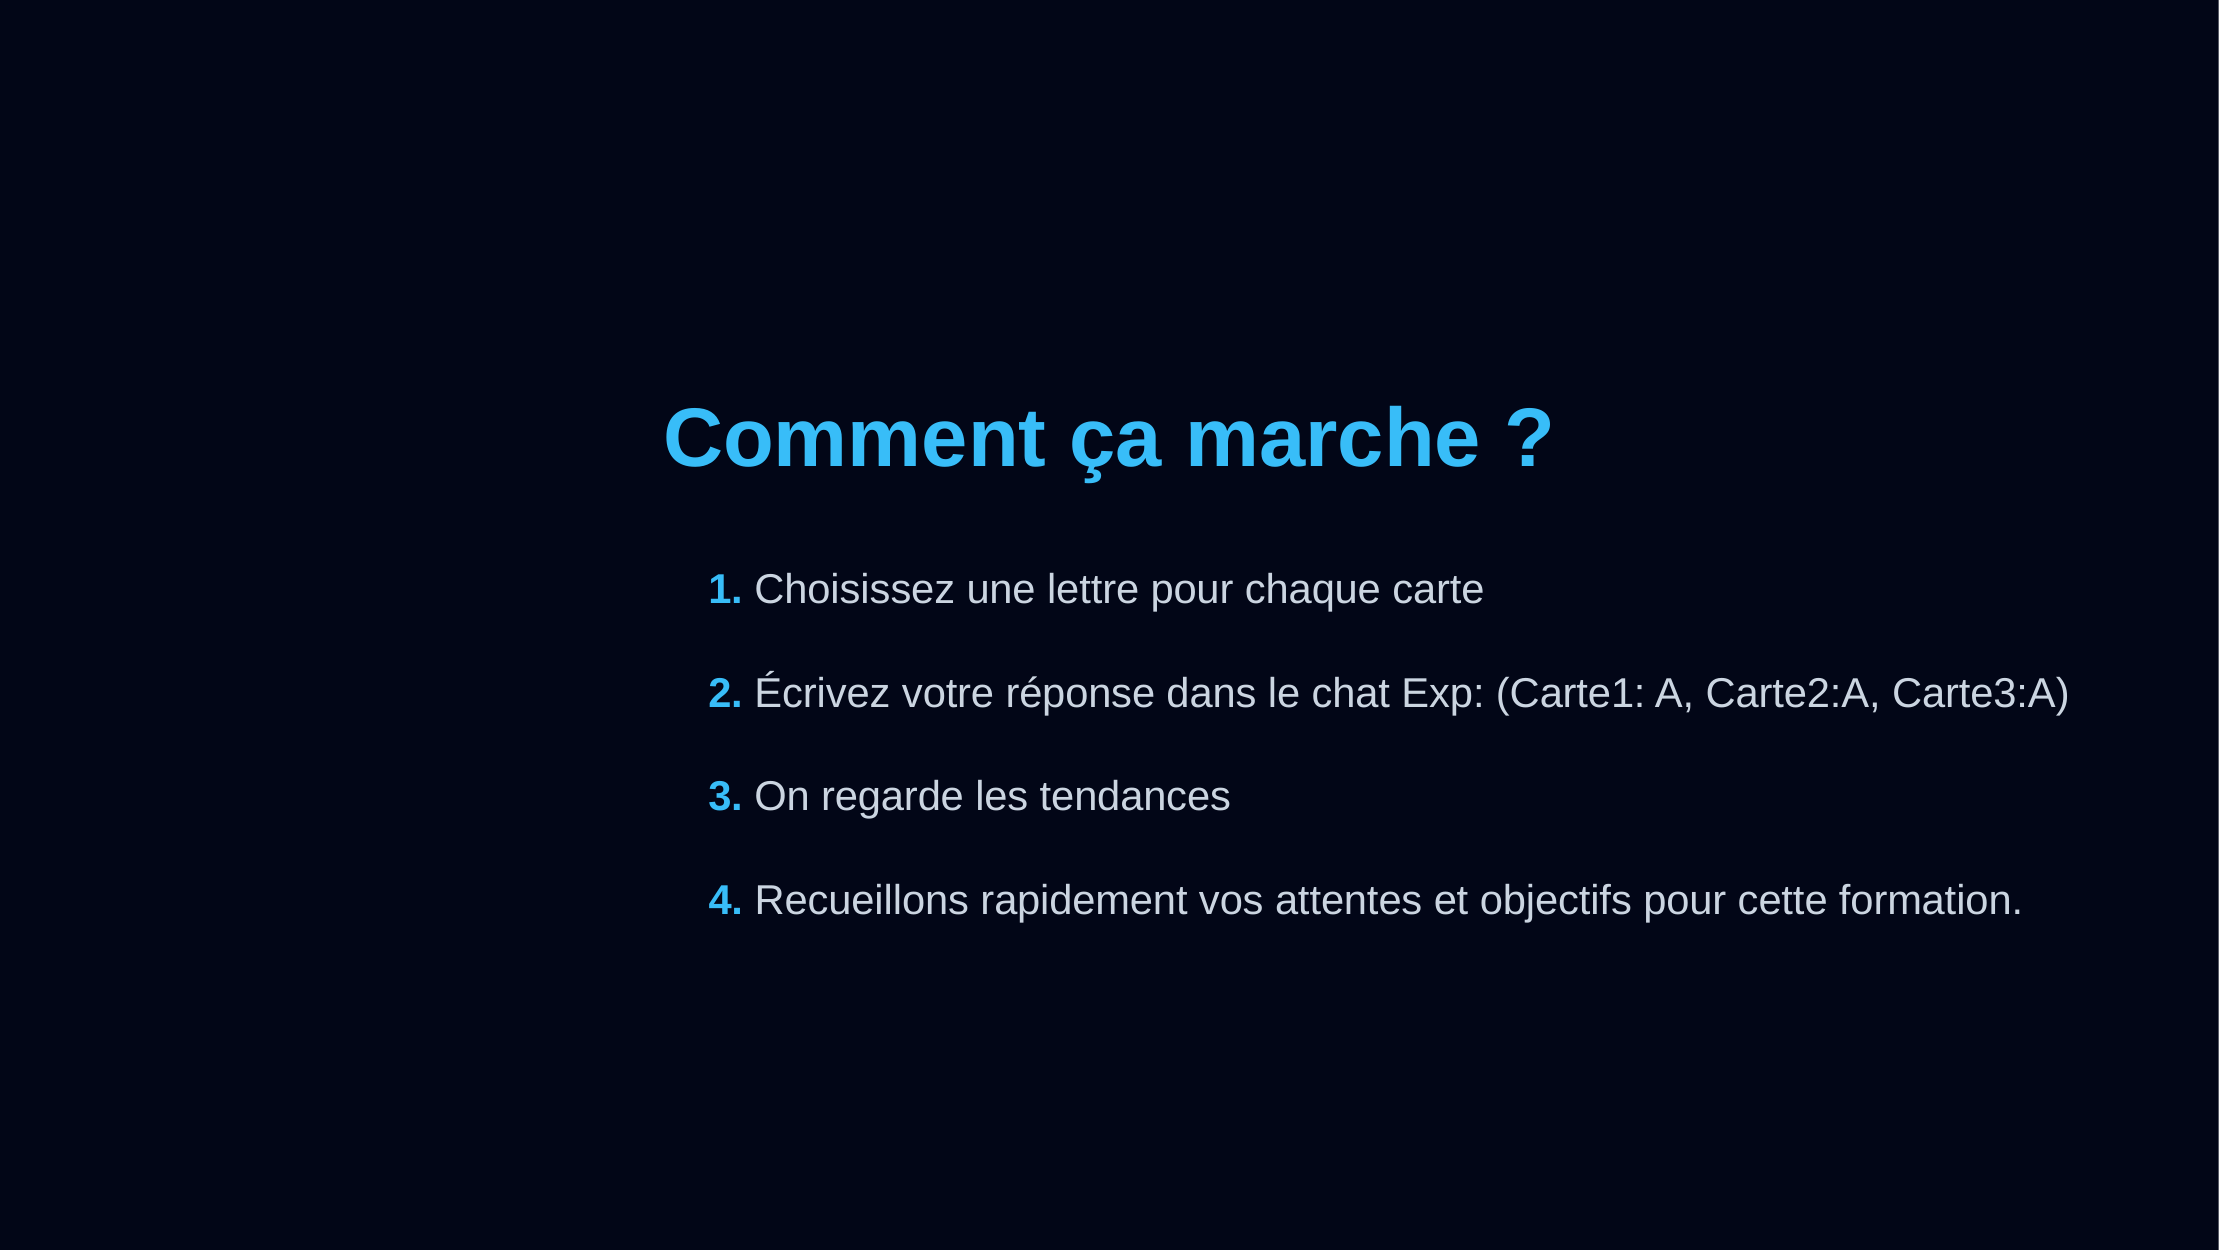

Comment ça marche ?
1. Choisissez une lettre pour chaque carte
2. Écrivez votre réponse dans le chat Exp: (Carte1: A, Carte2:A, Carte3:A)
3. On regarde les tendances
4. Recueillons rapidement vos attentes et objectifs pour cette formation.